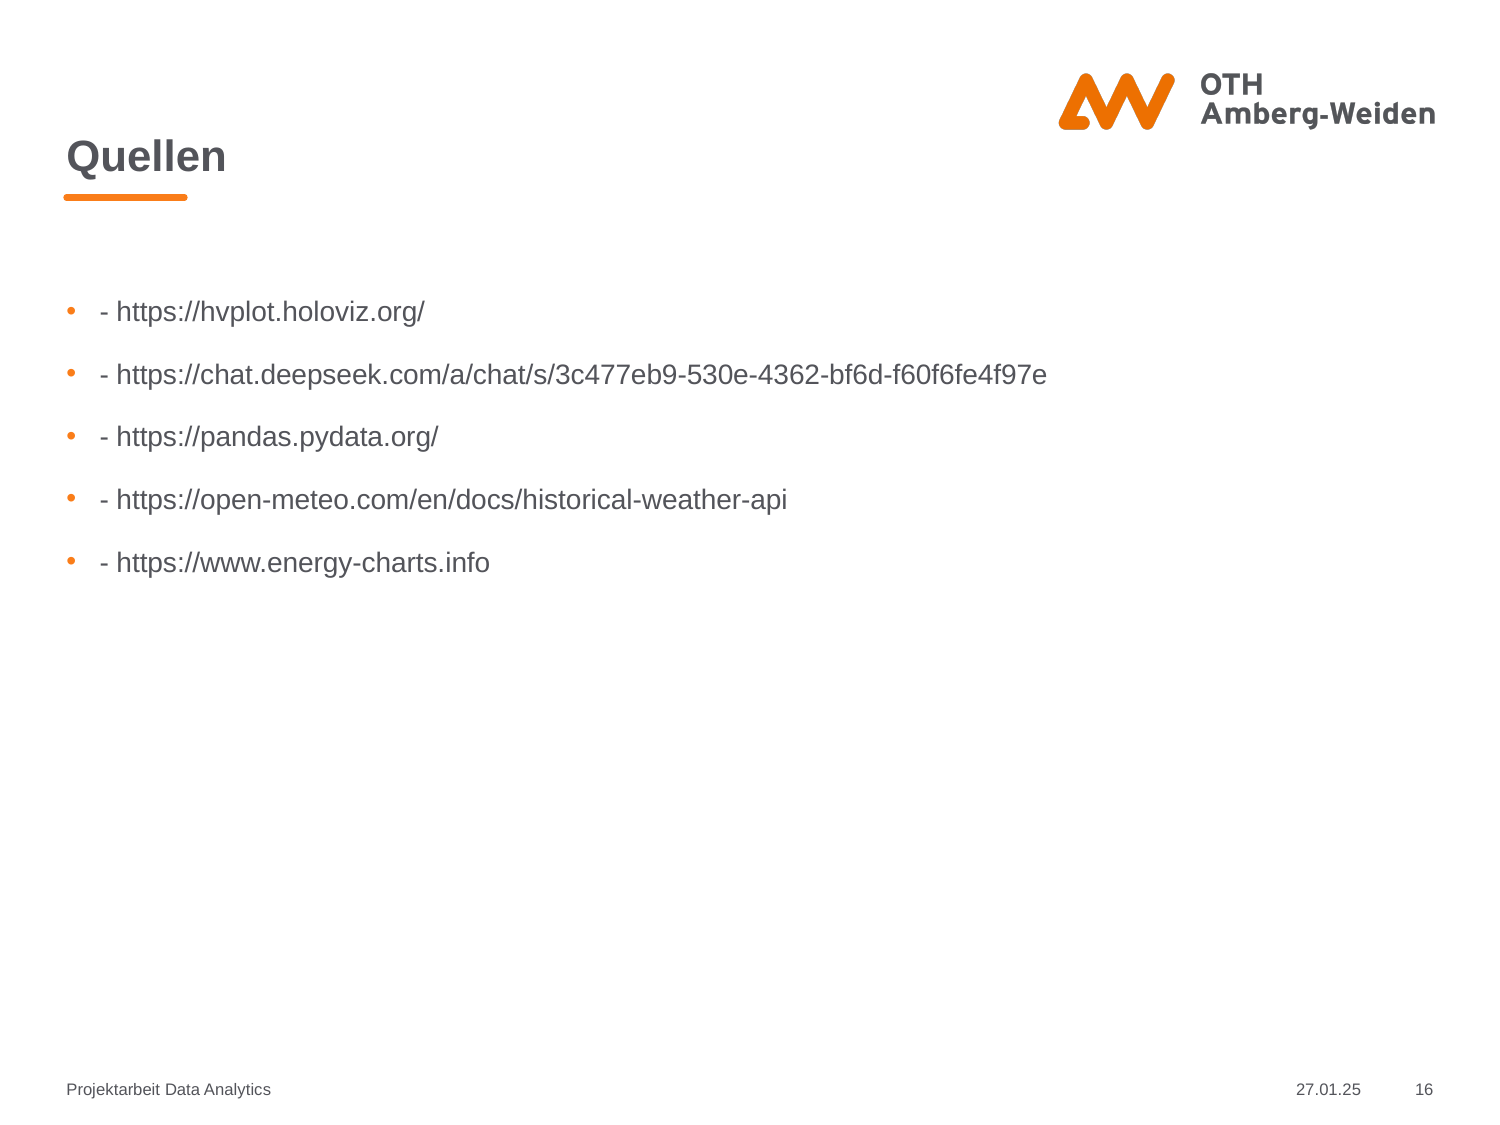

# Quellen
- https://hvplot.holoviz.org/
- https://chat.deepseek.com/a/chat/s/3c477eb9-530e-4362-bf6d-f60f6fe4f97e
- https://pandas.pydata.org/
- https://open-meteo.com/en/docs/historical-weather-api
- https://www.energy-charts.info
Projektarbeit Data Analytics
27.01.25
16